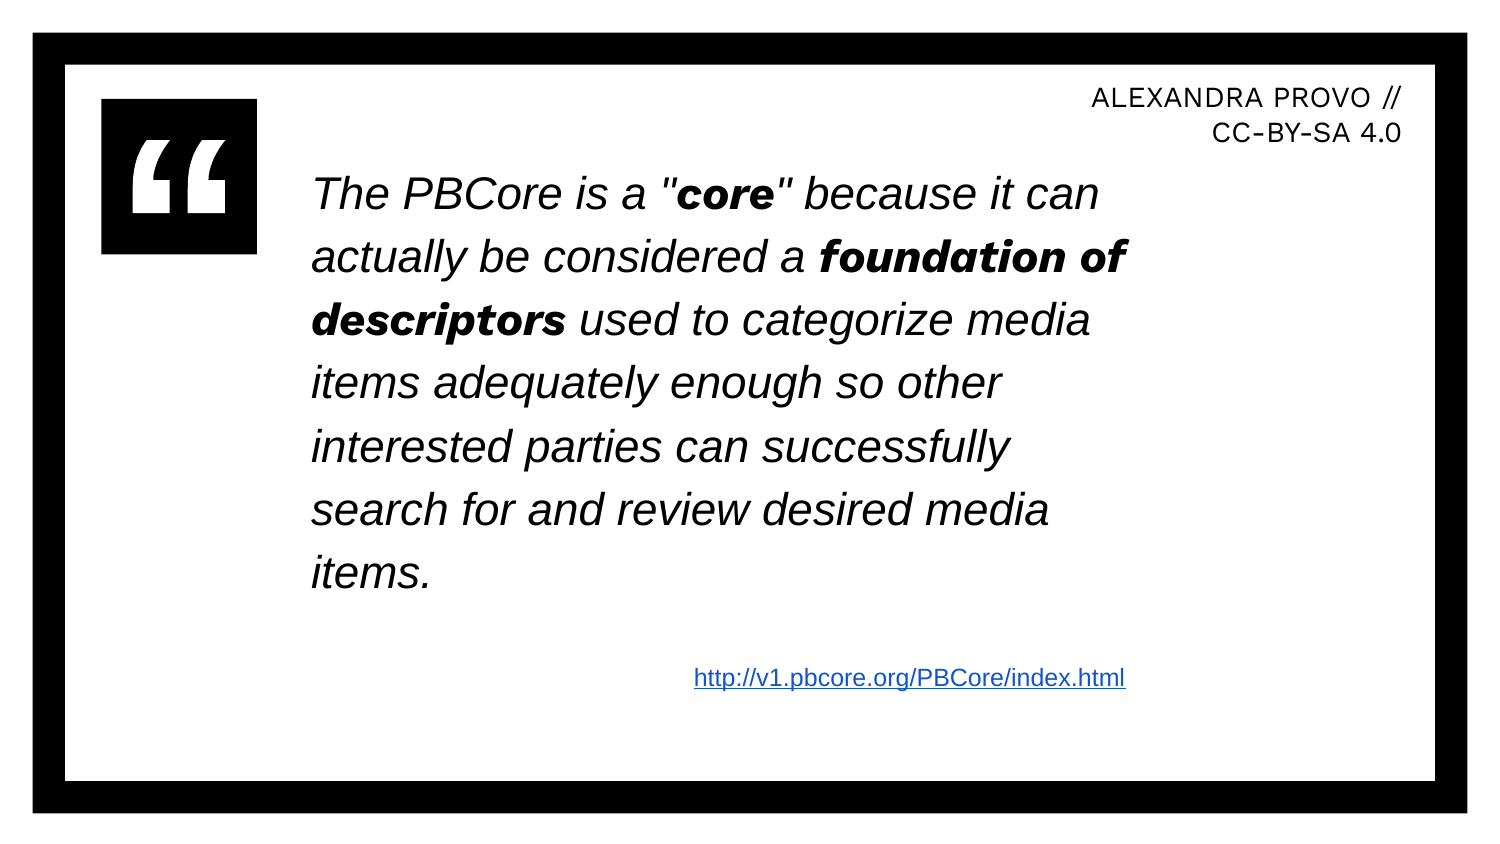

The PBCore is a "core" because it can actually be considered a foundation of descriptors used to categorize media items adequately enough so other interested parties can successfully search for and review desired media items.

http://v1.pbcore.org/PBCore/index.html